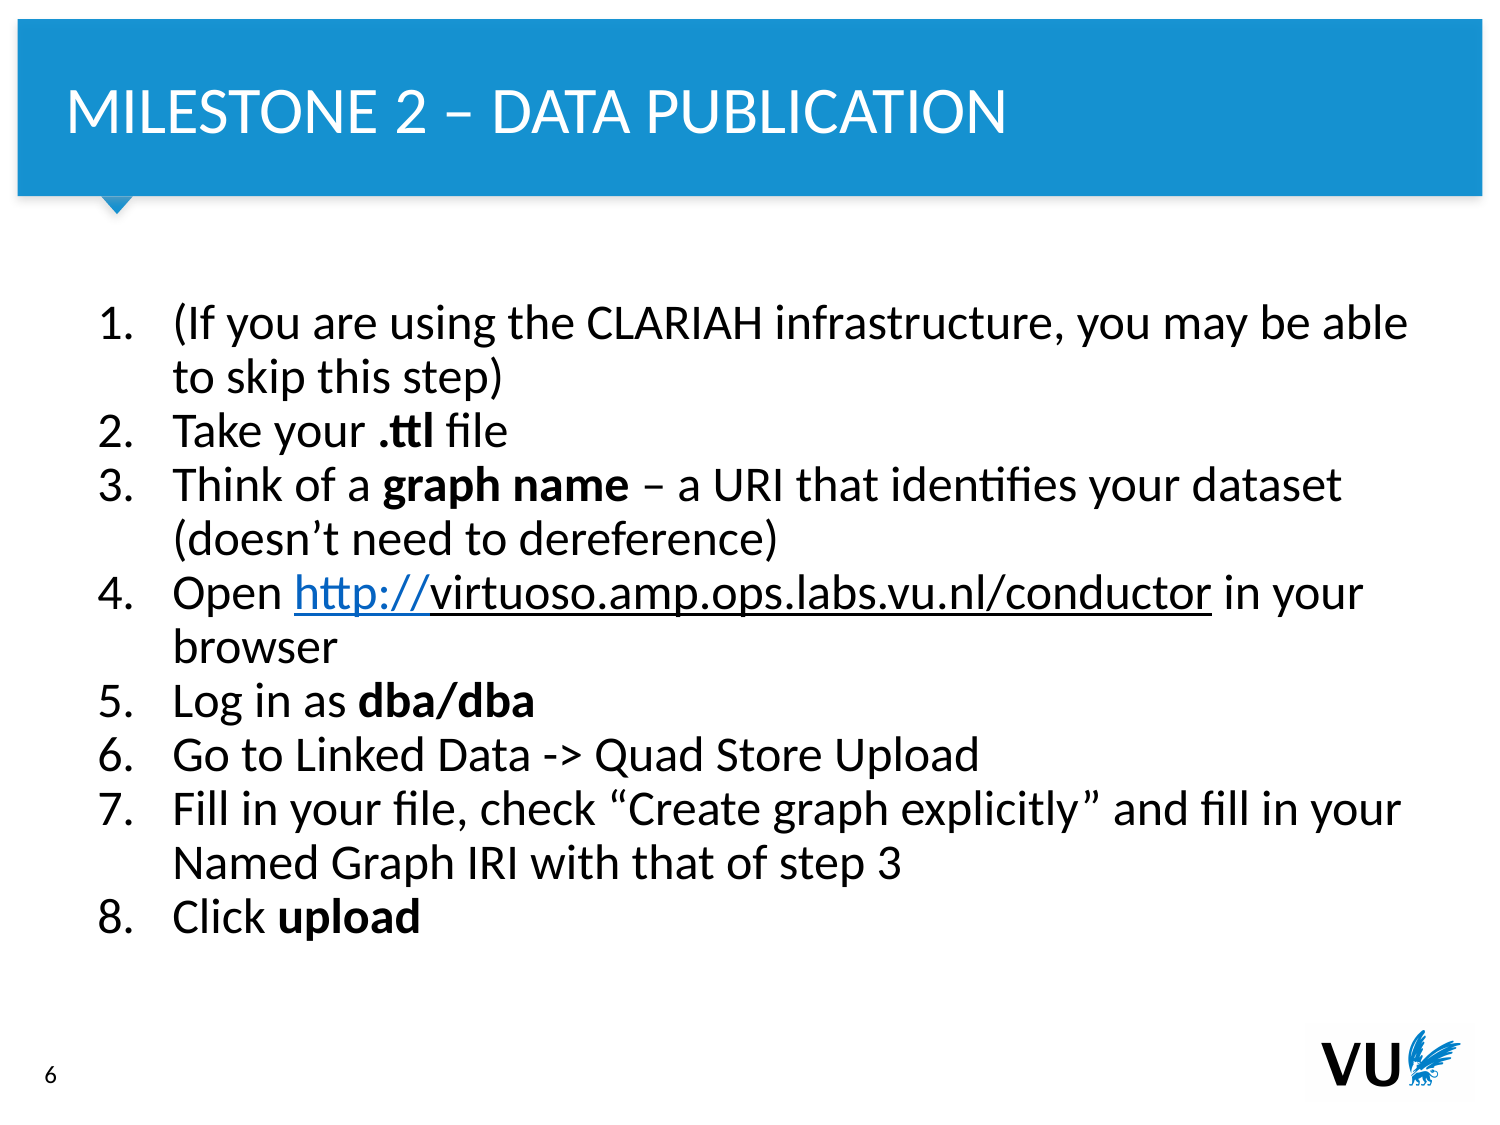

Milestone 2 – data publication

(If you are using the CLARIAH infrastructure, you may be able to skip this step)
Take your .ttl file
Think of a graph name – a URI that identifies your dataset (doesn’t need to dereference)
Open http://virtuoso.amp.ops.labs.vu.nl/conductor in your browser
Log in as dba/dba
Go to Linked Data -> Quad Store Upload
Fill in your file, check “Create graph explicitly” and fill in your Named Graph IRI with that of step 3
Click upload
6